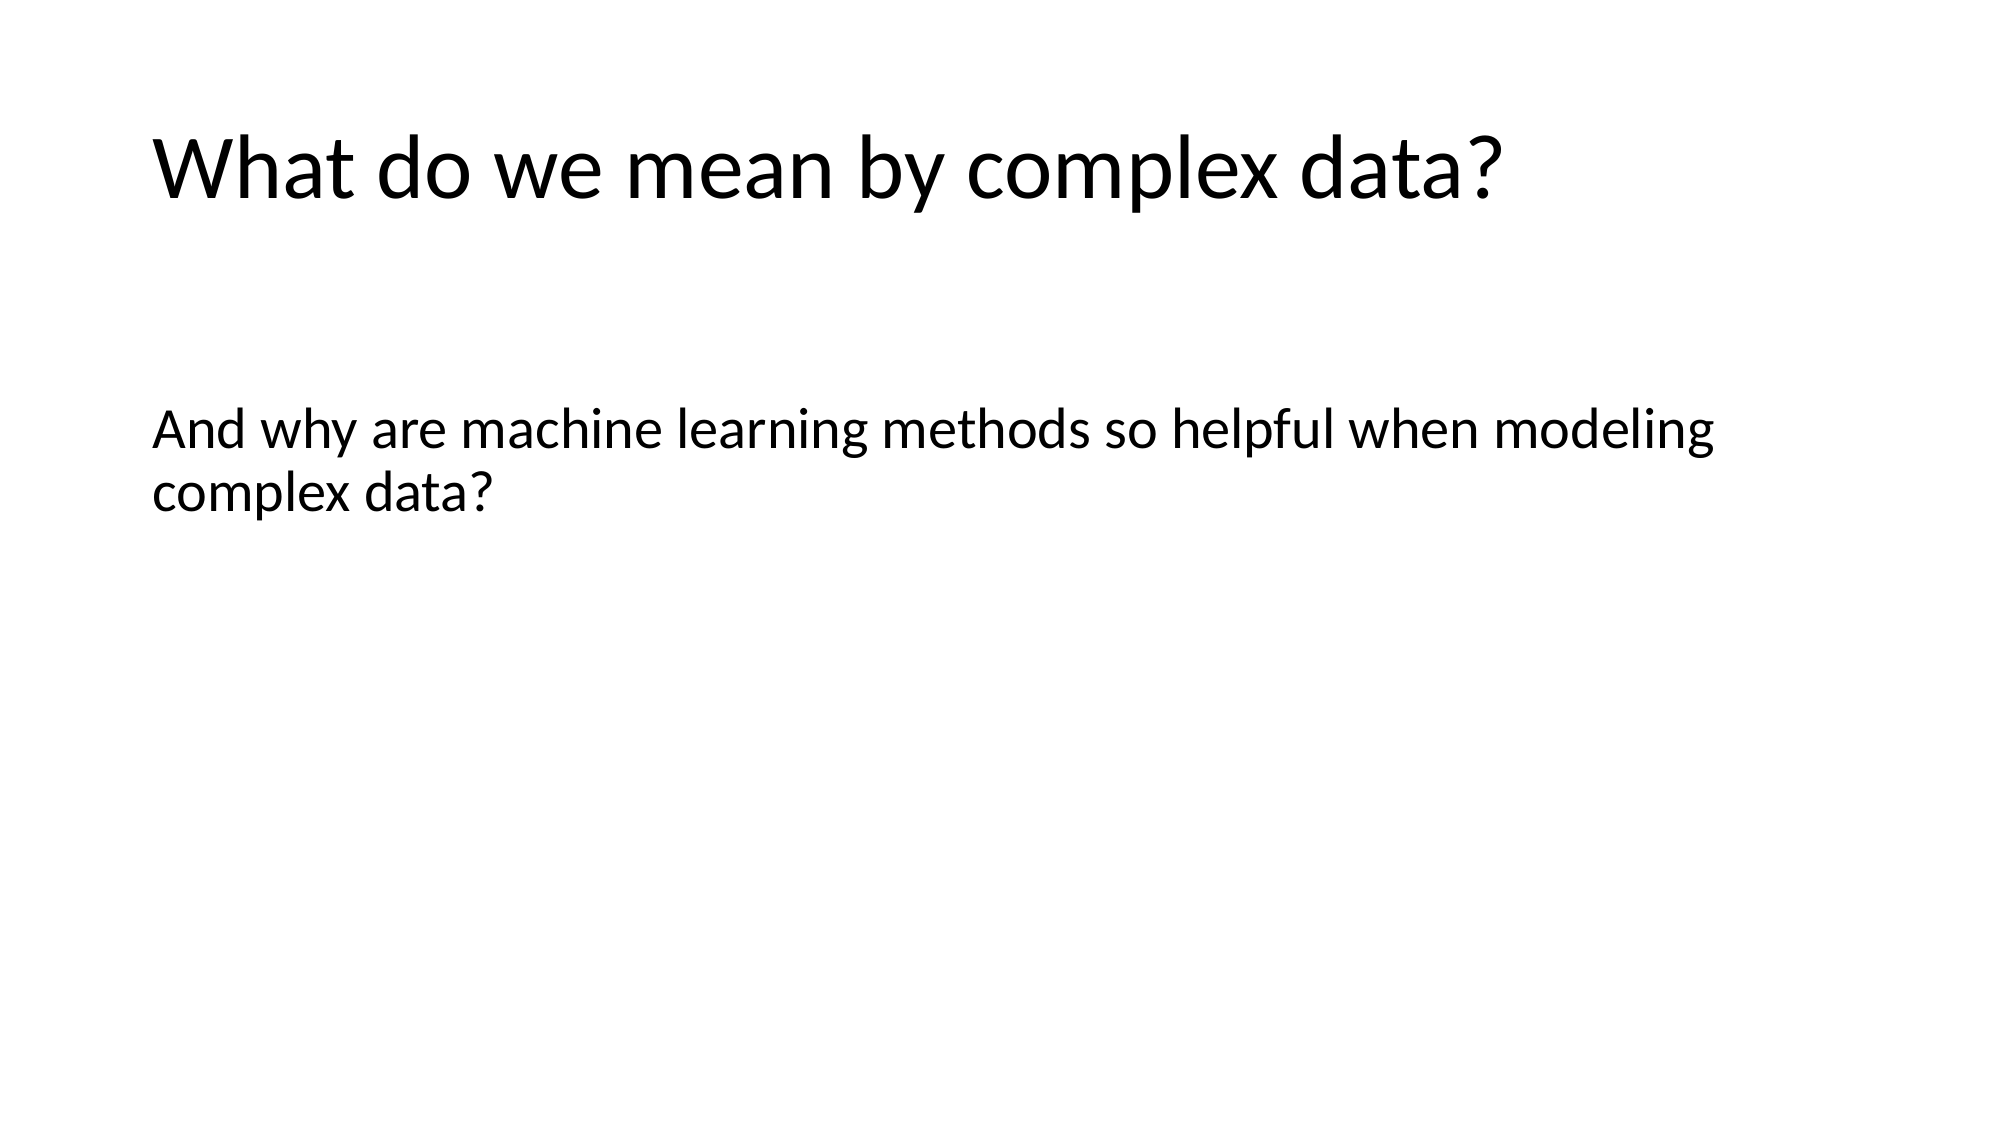

# What do we mean by complex data?

And why are machine learning methods so helpful when modeling complex data?